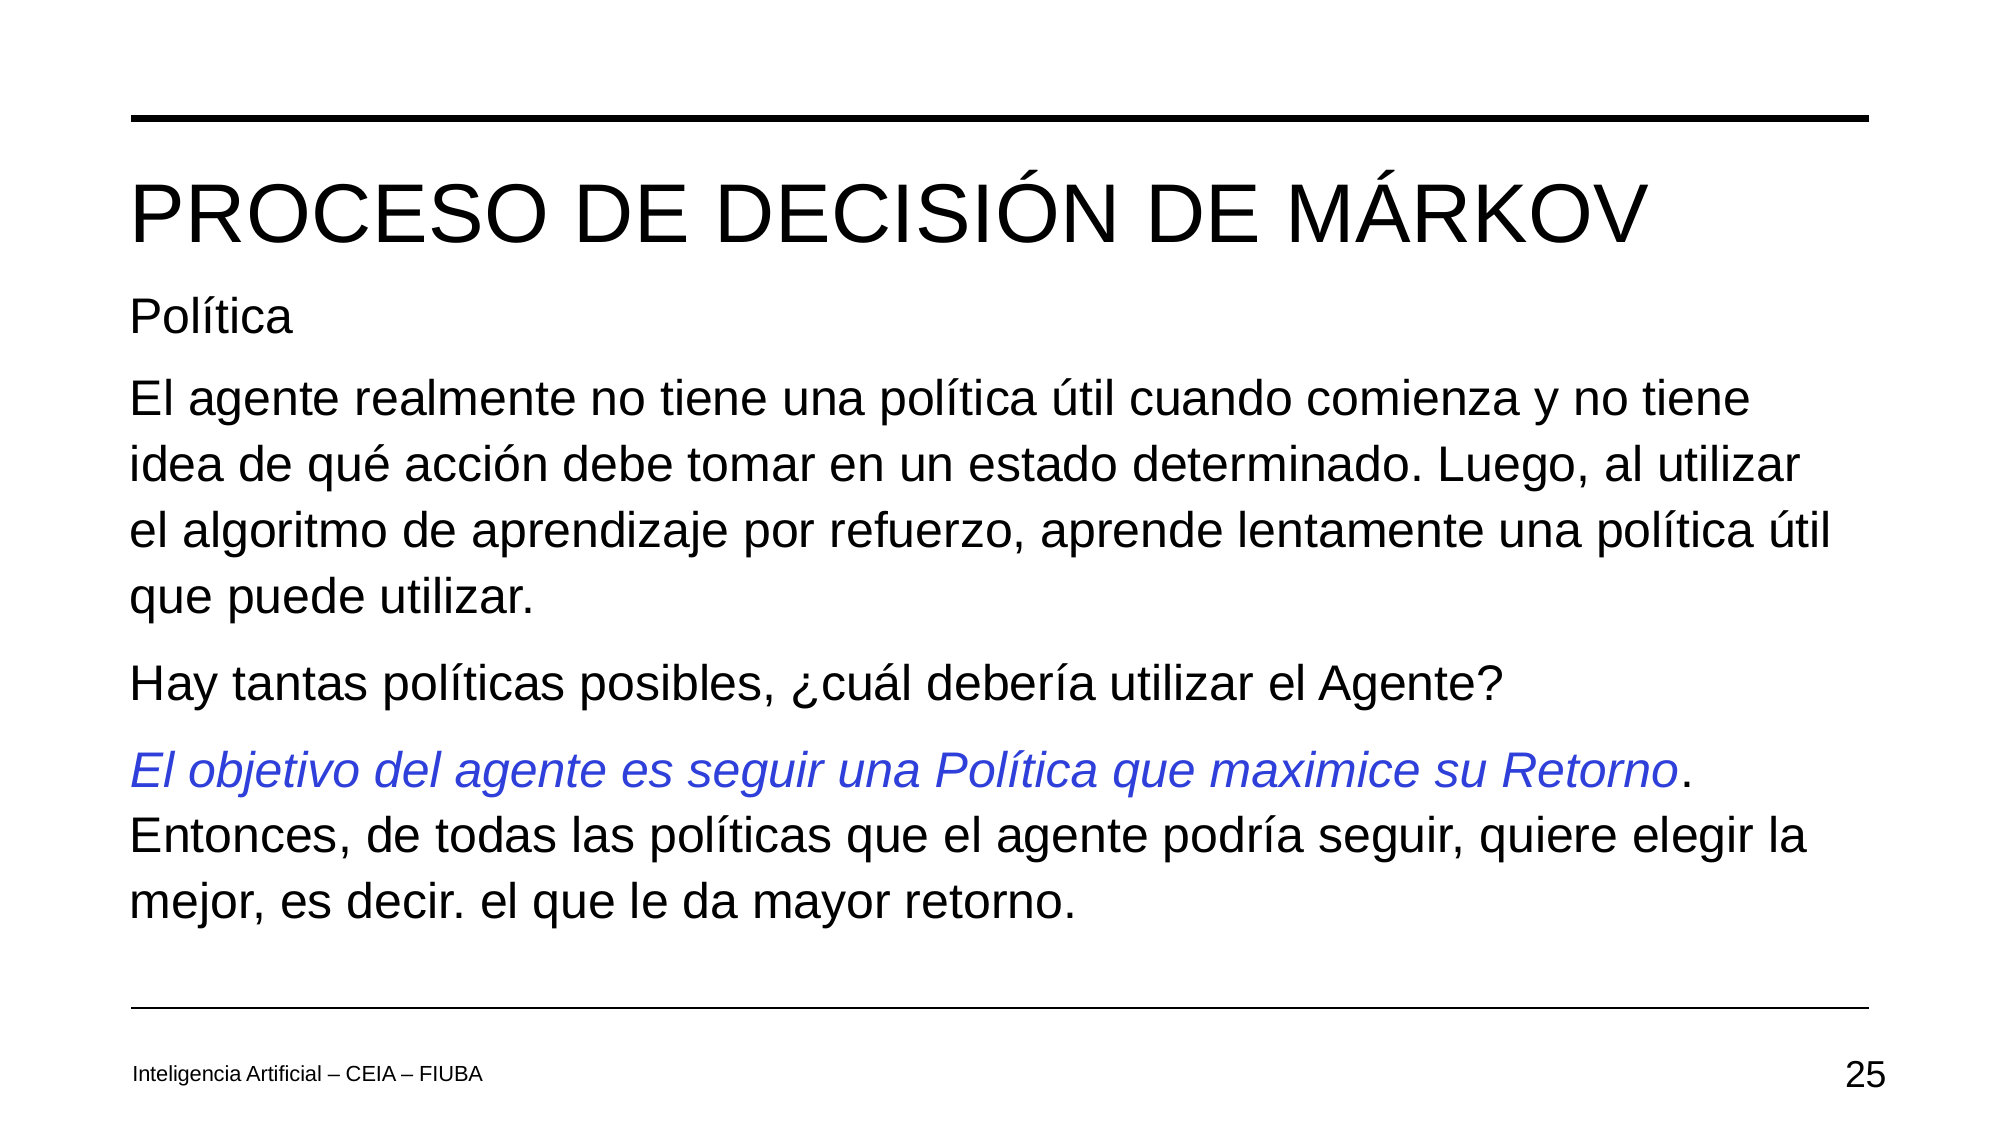

# Proceso de decisión de Márkov
Política
El agente realmente no tiene una política útil cuando comienza y no tiene idea de qué acción debe tomar en un estado determinado. Luego, al utilizar el algoritmo de aprendizaje por refuerzo, aprende lentamente una política útil que puede utilizar.
Hay tantas políticas posibles, ¿cuál debería utilizar el Agente?
El objetivo del agente es seguir una Política que maximice su Retorno. Entonces, de todas las políticas que el agente podría seguir, quiere elegir la mejor, es decir. el que le da mayor retorno.

Inteligencia Artificial – CEIA – FIUBA
25
Image by vectorjuice